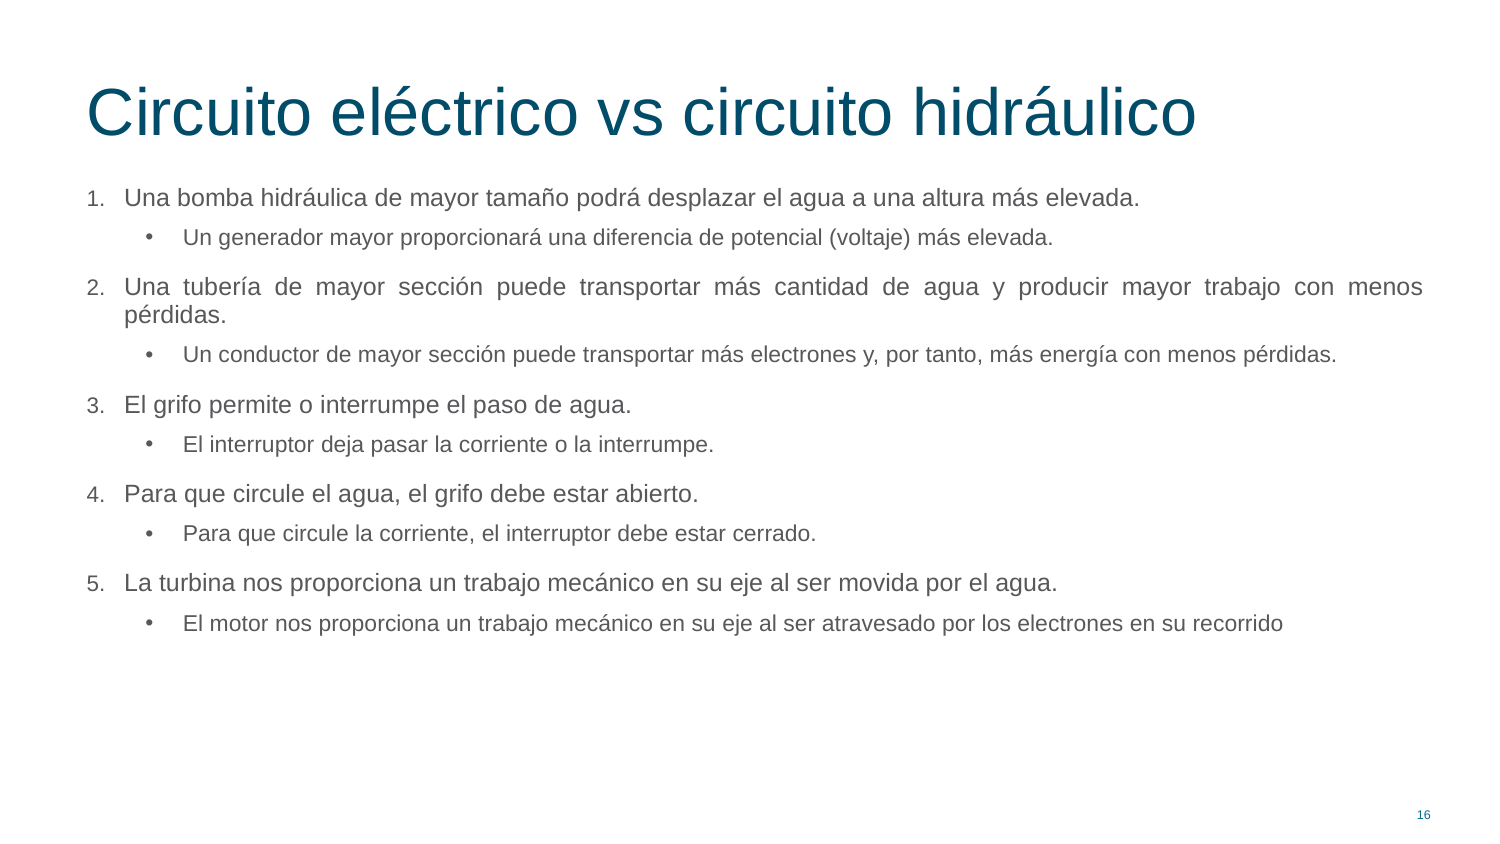

# Circuito eléctrico vs circuito hidráulico
Una bomba hidráulica de mayor tamaño podrá desplazar el agua a una altura más elevada.
Un generador mayor proporcionará una diferencia de potencial (voltaje) más elevada.
Una tubería de mayor sección puede transportar más cantidad de agua y producir mayor trabajo con menos pérdidas.
Un conductor de mayor sección puede transportar más electrones y, por tanto, más energía con menos pérdidas.
El grifo permite o interrumpe el paso de agua.
El interruptor deja pasar la corriente o la interrumpe.
Para que circule el agua, el grifo debe estar abierto.
Para que circule la corriente, el interruptor debe estar cerrado.
La turbina nos proporciona un trabajo mecánico en su eje al ser movida por el agua.
El motor nos proporciona un trabajo mecánico en su eje al ser atravesado por los electrones en su recorrido